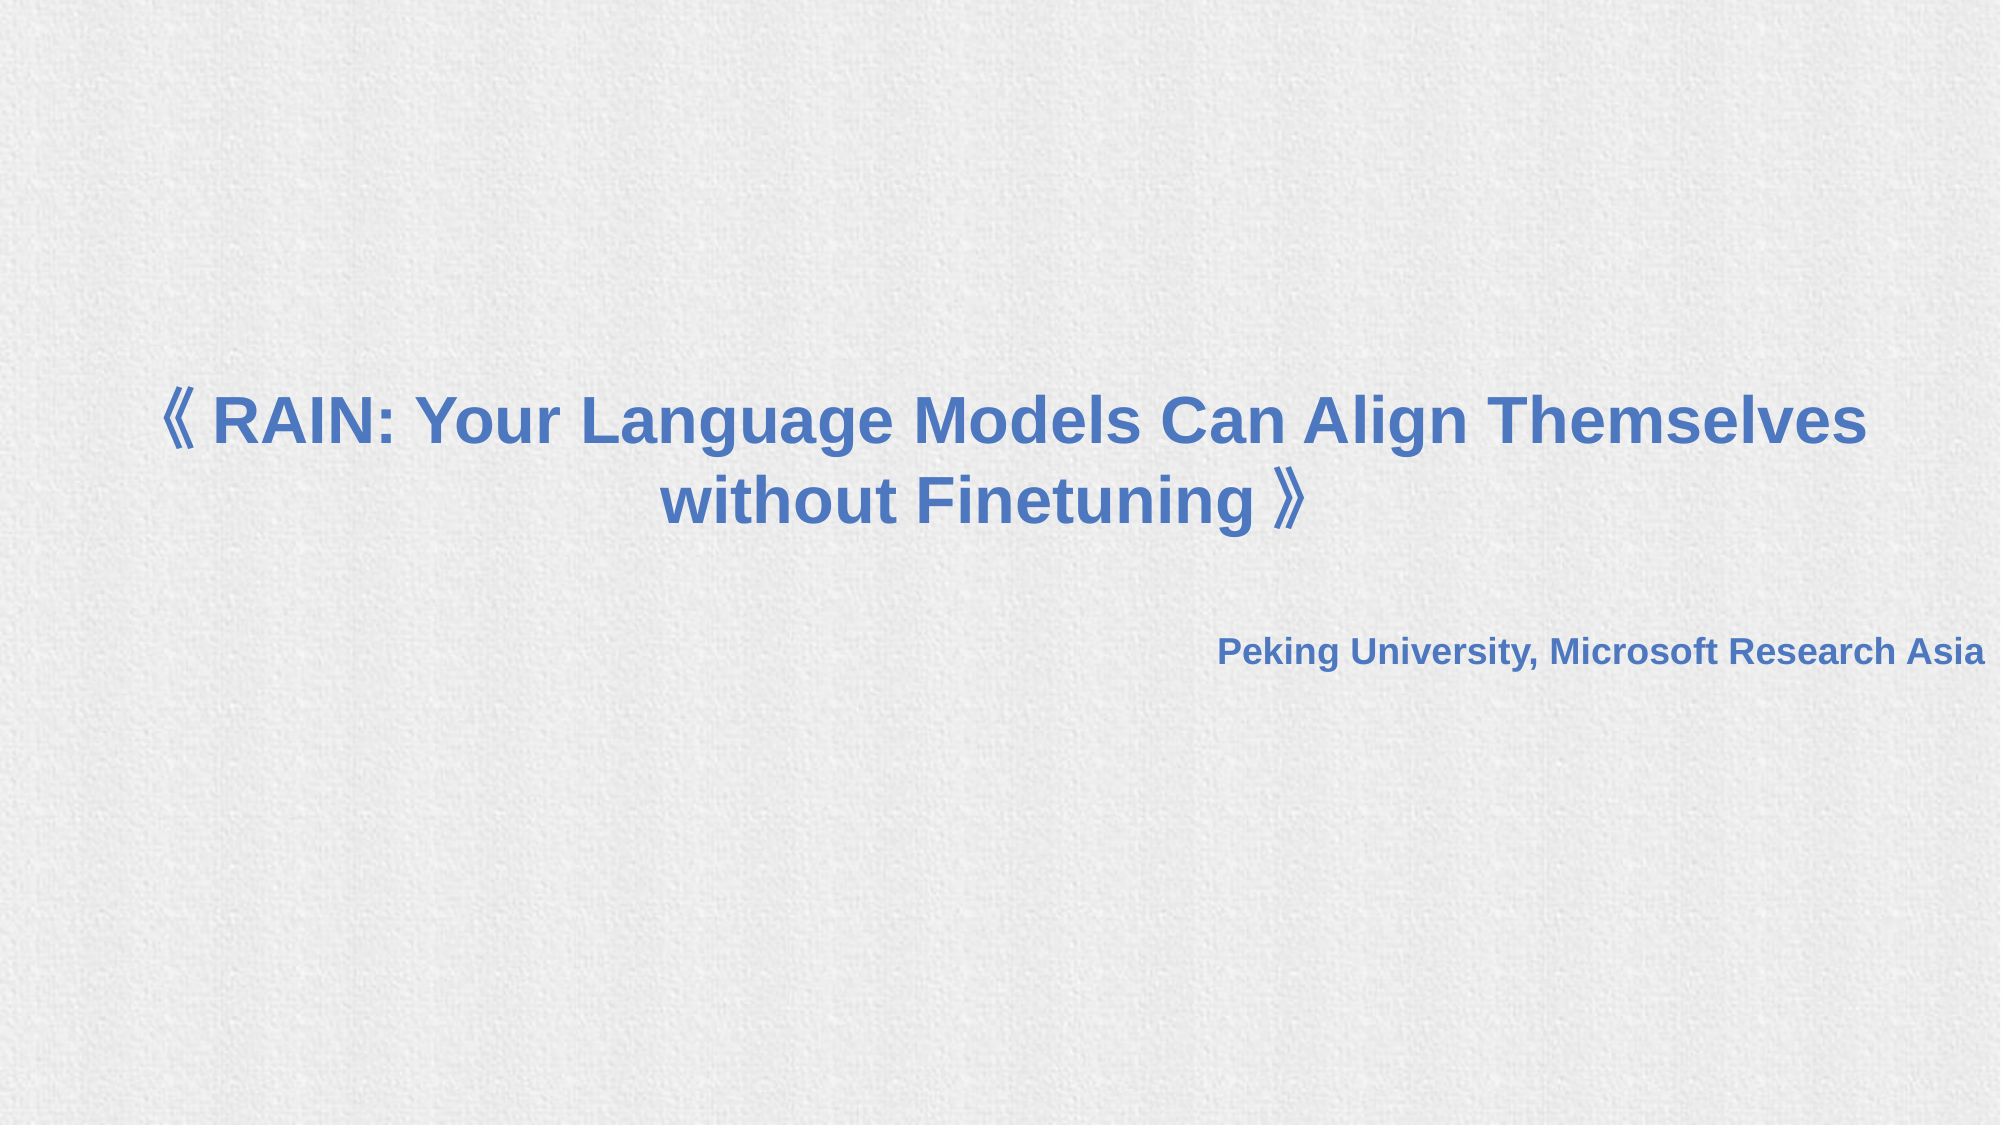

《RAIN: Your Language Models Can Align Themselves
without Finetuning》

Peking University, Microsoft Research Asia